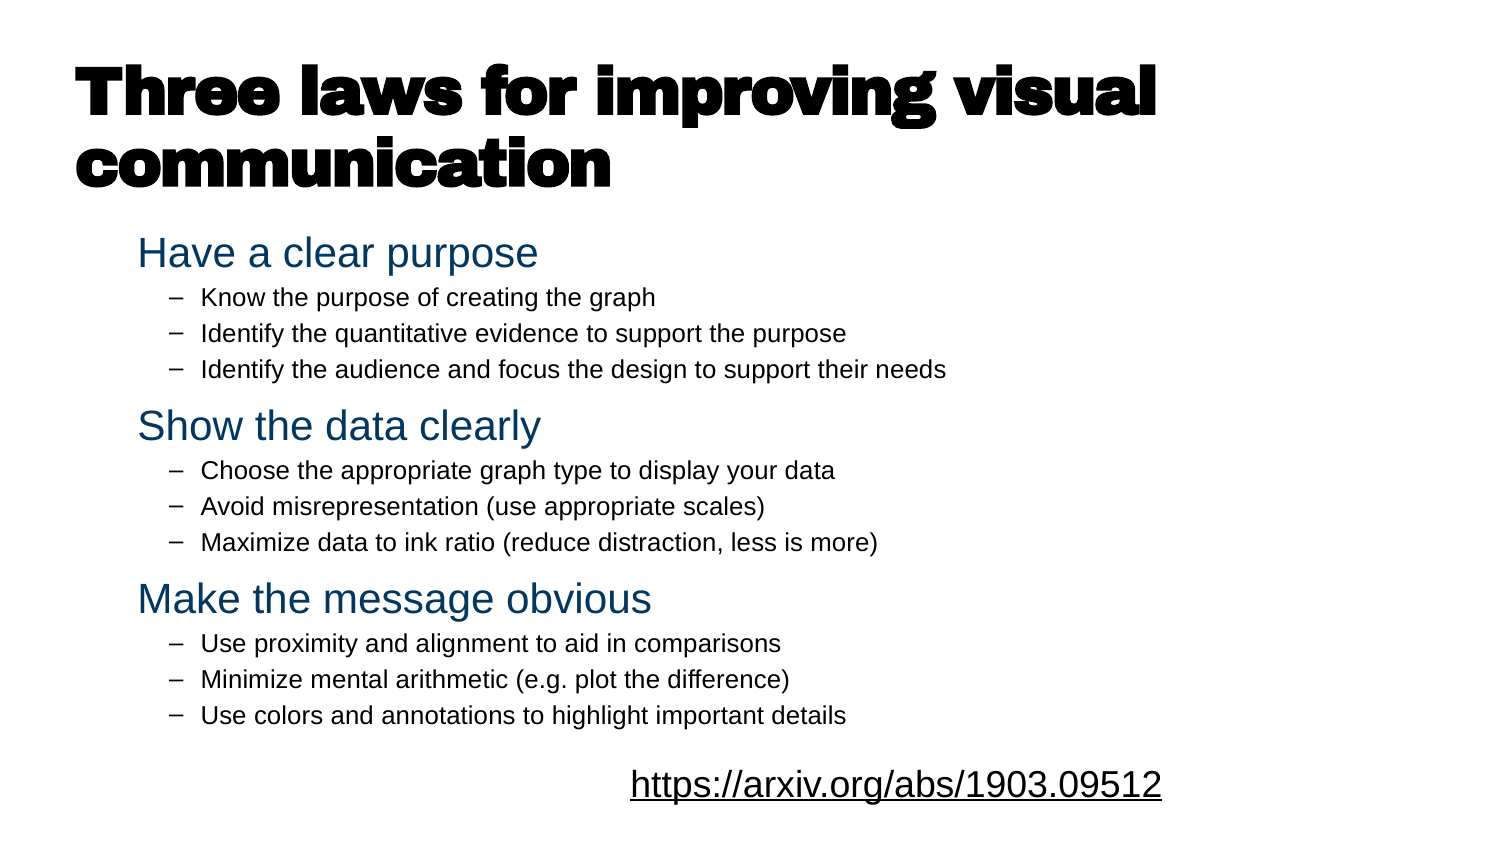

# Three laws for improving visual communication
Have a clear purpose
Know the purpose of creating the graph
Identify the quantitative evidence to support the purpose
Identify the audience and focus the design to support their needs
Show the data clearly
Choose the appropriate graph type to display your data
Avoid misrepresentation (use appropriate scales)
Maximize data to ink ratio (reduce distraction, less is more)
Make the message obvious
Use proximity and alignment to aid in comparisons
Minimize mental arithmetic (e.g. plot the difference)
Use colors and annotations to highlight important details

https://arxiv.org/abs/1903.09512